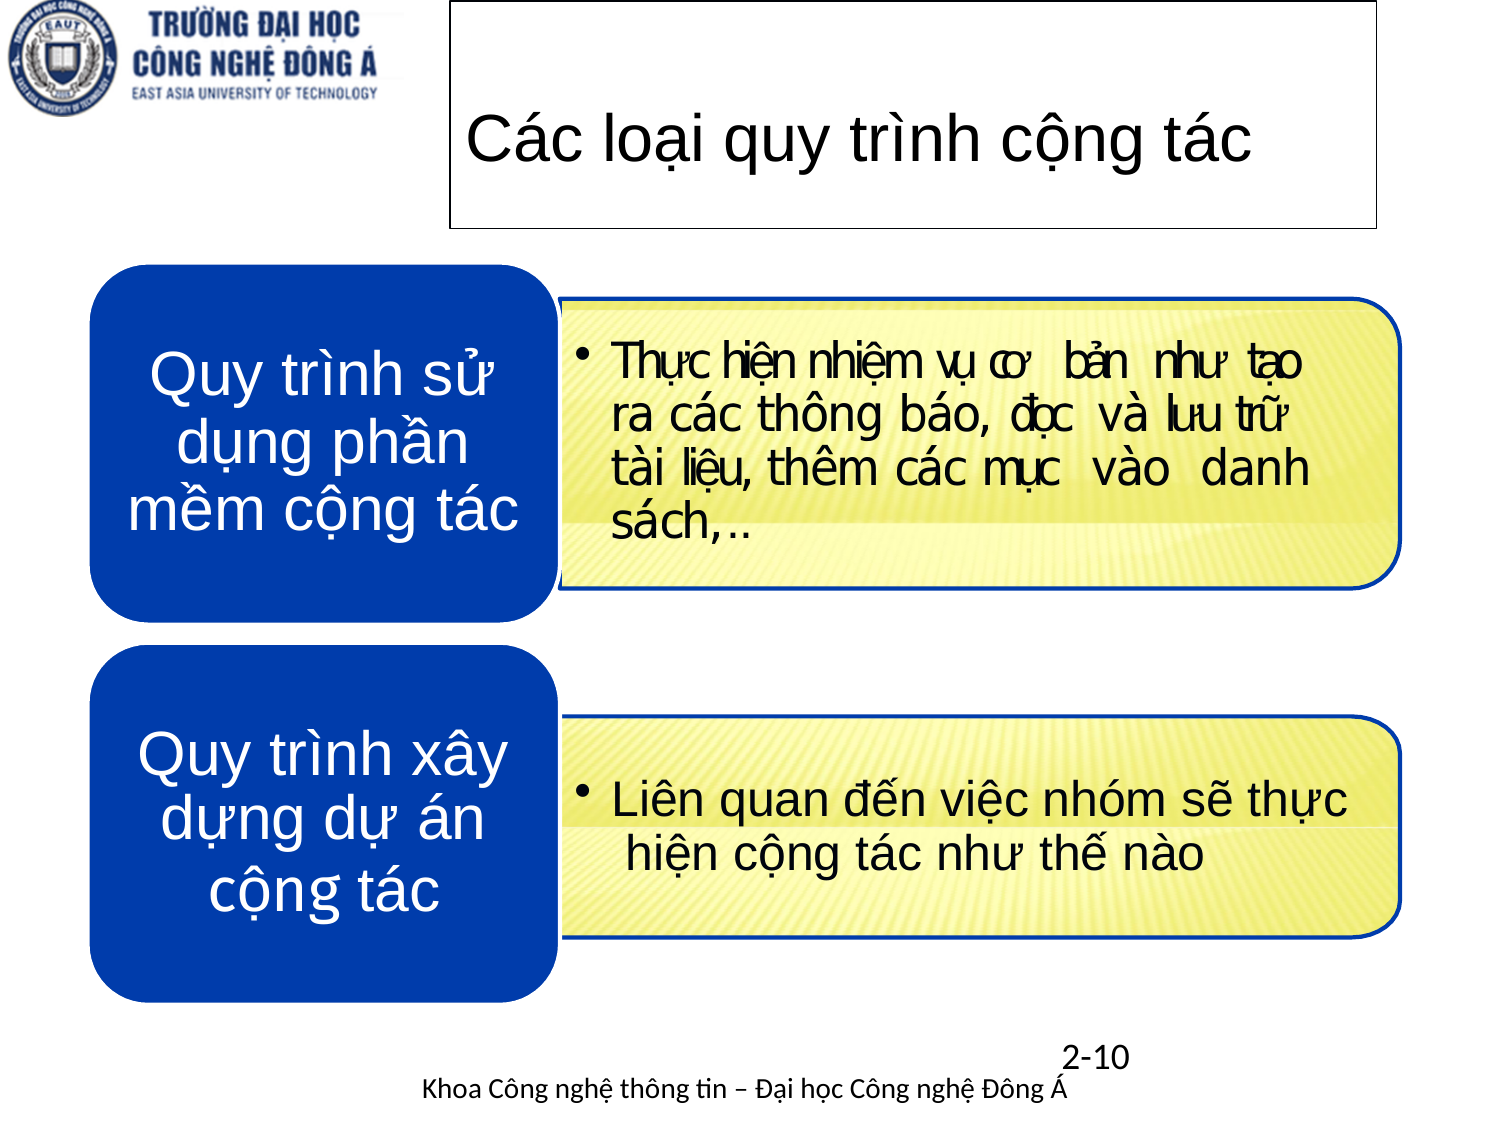

# Các loại quy trình cộng tác

Thực hiện nhiệm vụ     cơ       bản   như  tạo  ra các thông báo, đọc   và lưu  trữ   tài liệu, thêm các mục    vào  danh sách,..
Quy trình sử
dụng phần
mềm cộng tác

Quy trình xây

Liên quan đến việc nhóm sẽ thực  hiện cộng tác như thế nào
dựng dự án
cộng tác
2-10